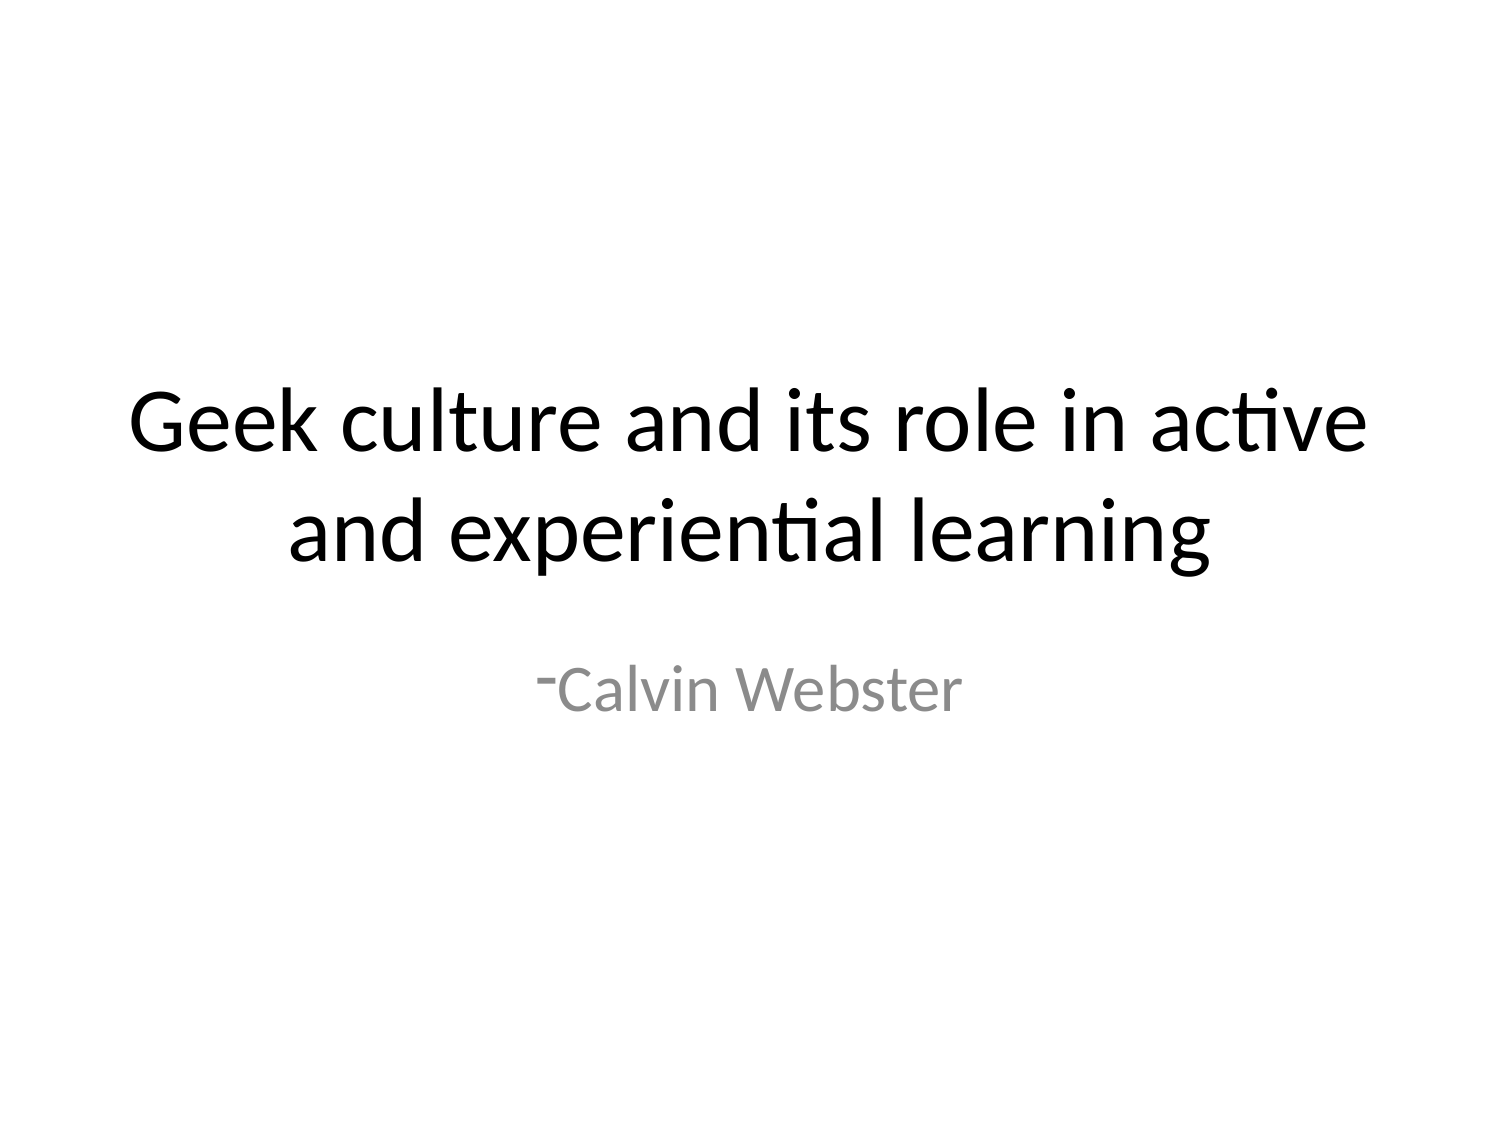

# Geek culture and its role in active and experiential learning
Calvin Webster